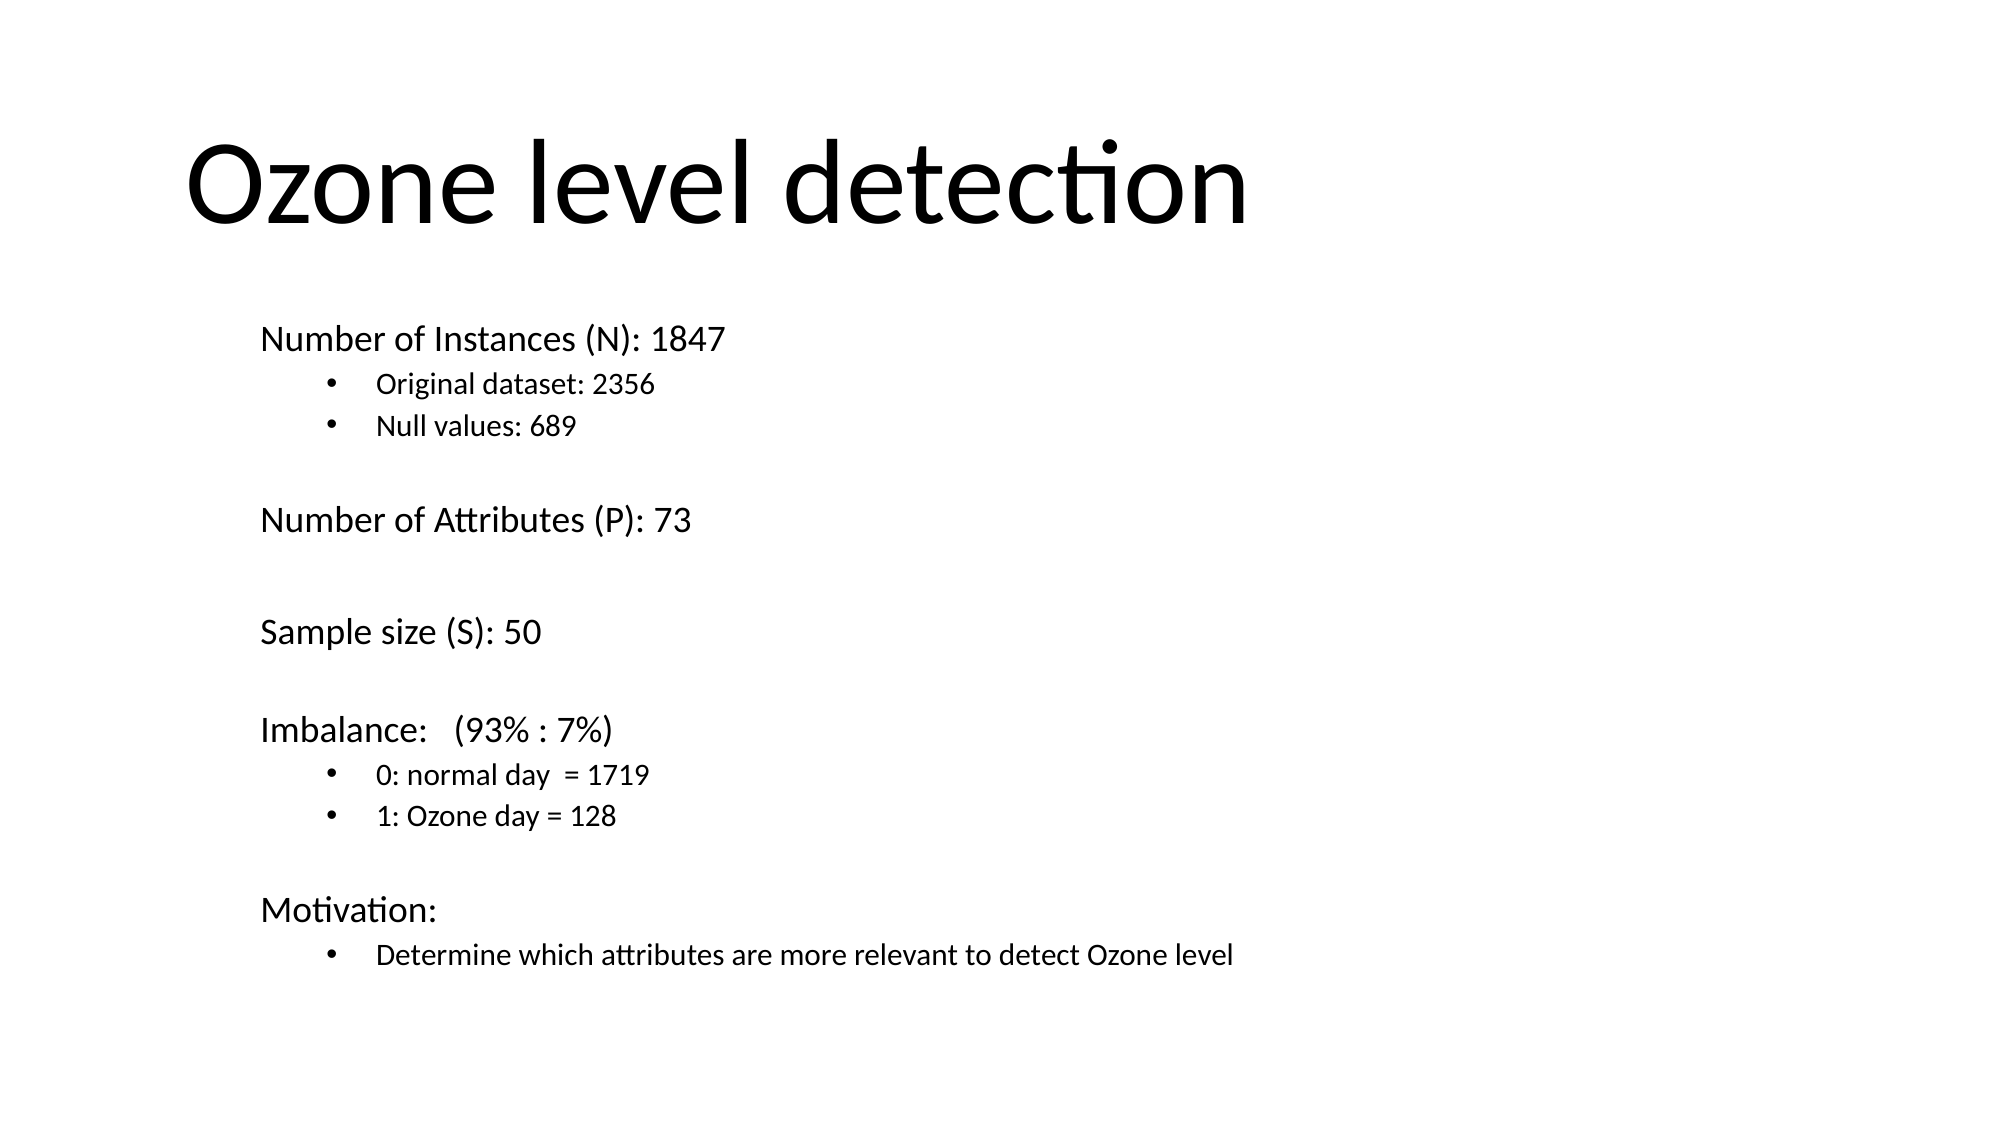

# Ozone level detection
Number of Instances (N): 1847
Original dataset: 2356
Null values: 689

Number of Attributes (P): 73

Sample size (S): 50

Imbalance:   (93% : 7%)
0: normal day  = 1719
1: Ozone day = 128

Motivation:
Determine which attributes are more relevant to detect Ozone level